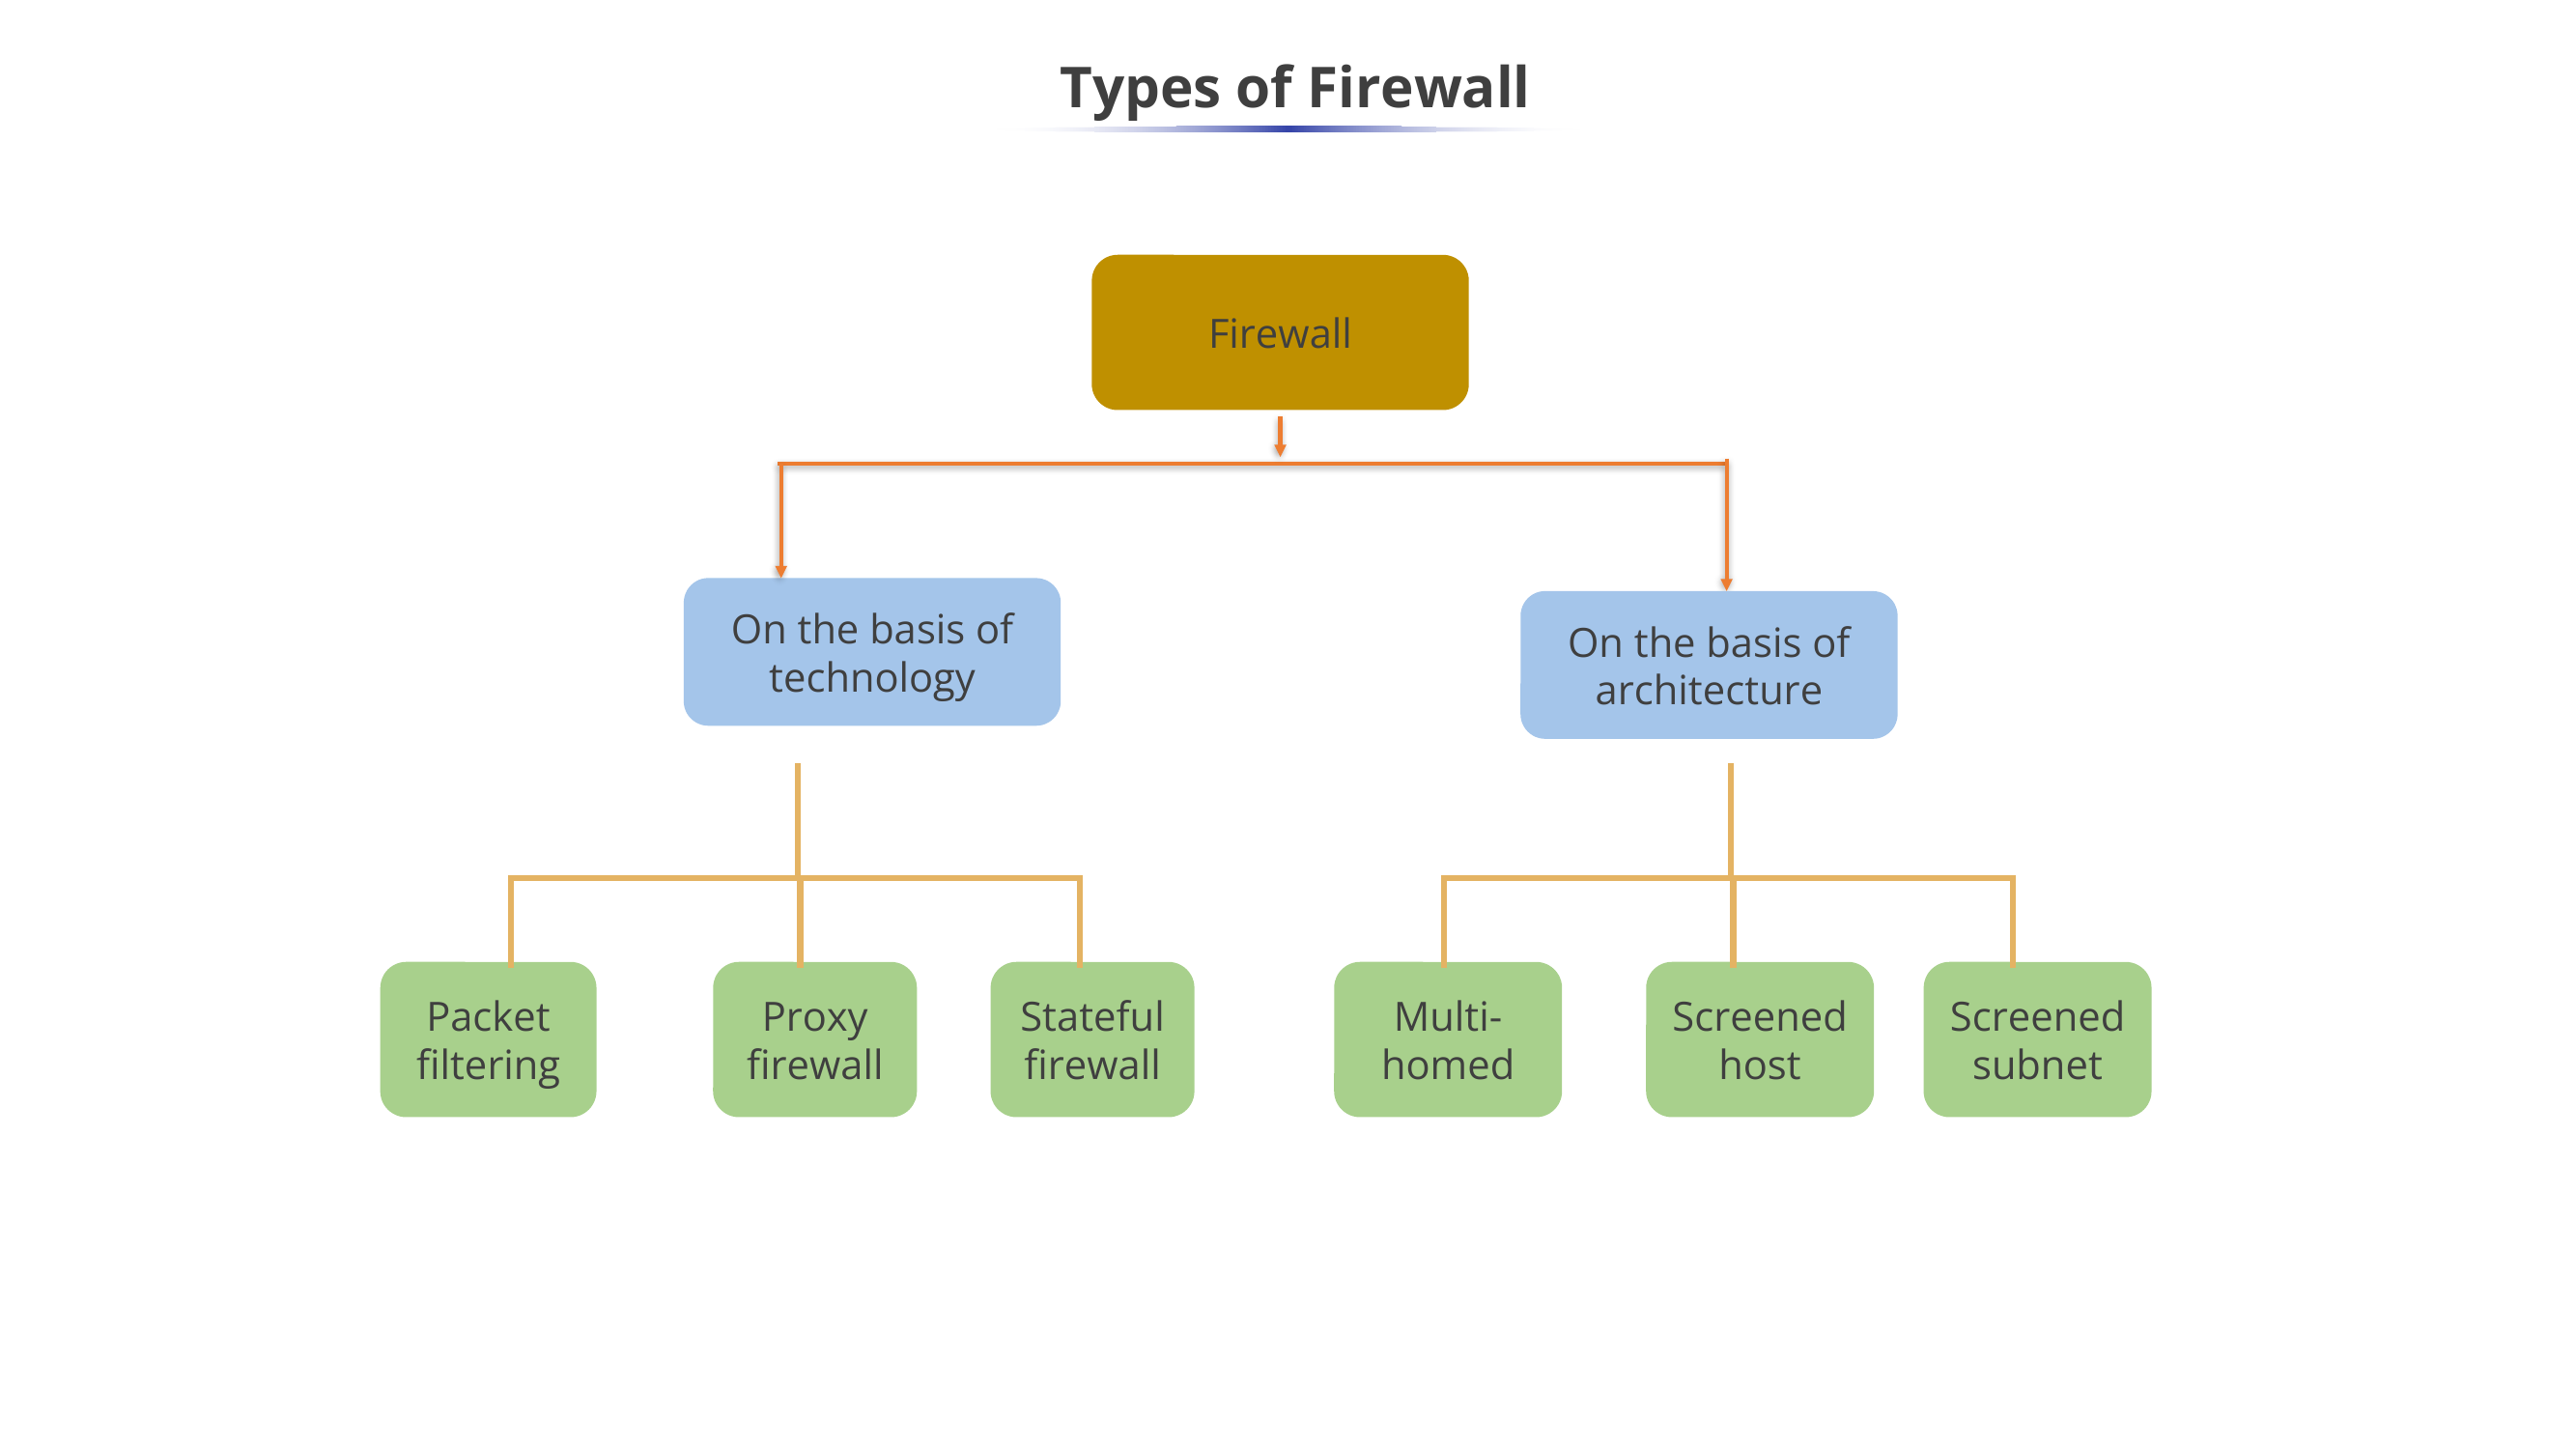

# Types of Firewall

Firewall
On the basis of technology
On the basis of architecture
Packet filtering
Proxy firewall
Stateful firewall
Multi-homed
Screened host
Screened subnet